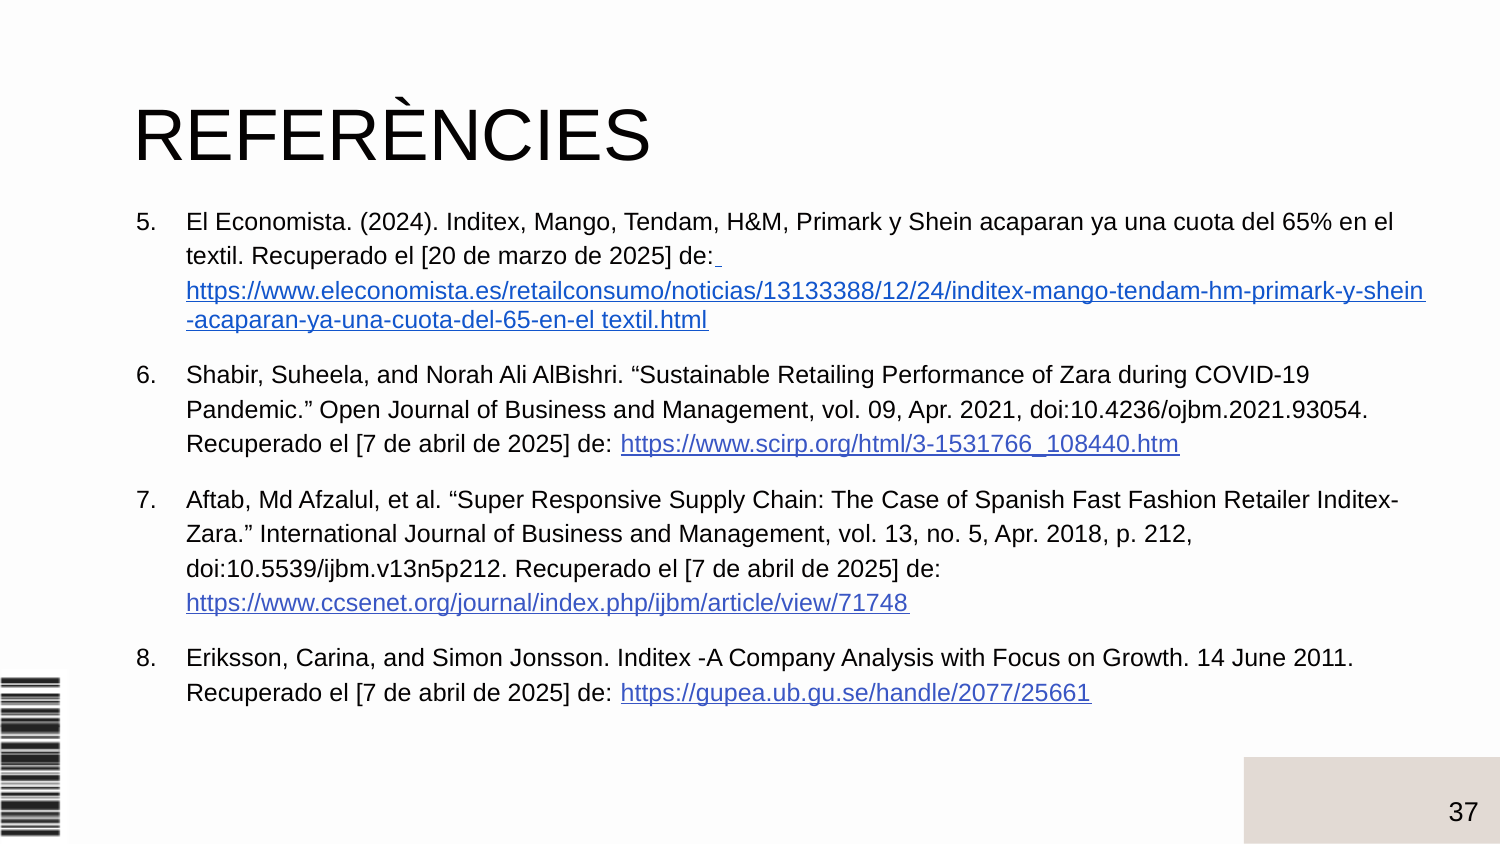

REFERÈNCIES
El Economista. (2024). Inditex, Mango, Tendam, H&M, Primark y Shein acaparan ya una cuota del 65% en el textil. Recuperado el [20 de marzo de 2025] de: https://www.eleconomista.es/retailconsumo/noticias/13133388/12/24/inditex-mango-tendam-hm-primark-y-shein-acaparan-ya-una-cuota-del-65-en-el textil.html
Shabir, Suheela, and Norah Ali AlBishri. “Sustainable Retailing Performance of Zara during COVID-19 Pandemic.” Open Journal of Business and Management, vol. 09, Apr. 2021, doi:10.4236/ojbm.2021.93054. Recuperado el [7 de abril de 2025] de: https://www.scirp.org/html/3-1531766_108440.htm
Aftab, Md Afzalul, et al. “Super Responsive Supply Chain: The Case of Spanish Fast Fashion Retailer Inditex-Zara.” International Journal of Business and Management, vol. 13, no. 5, Apr. 2018, p. 212, doi:10.5539/ijbm.v13n5p212. Recuperado el [7 de abril de 2025] de: https://www.ccsenet.org/journal/index.php/ijbm/article/view/71748
Eriksson, Carina, and Simon Jonsson. Inditex -A Company Analysis with Focus on Growth. 14 June 2011. Recuperado el [7 de abril de 2025] de: https://gupea.ub.gu.se/handle/2077/25661

37